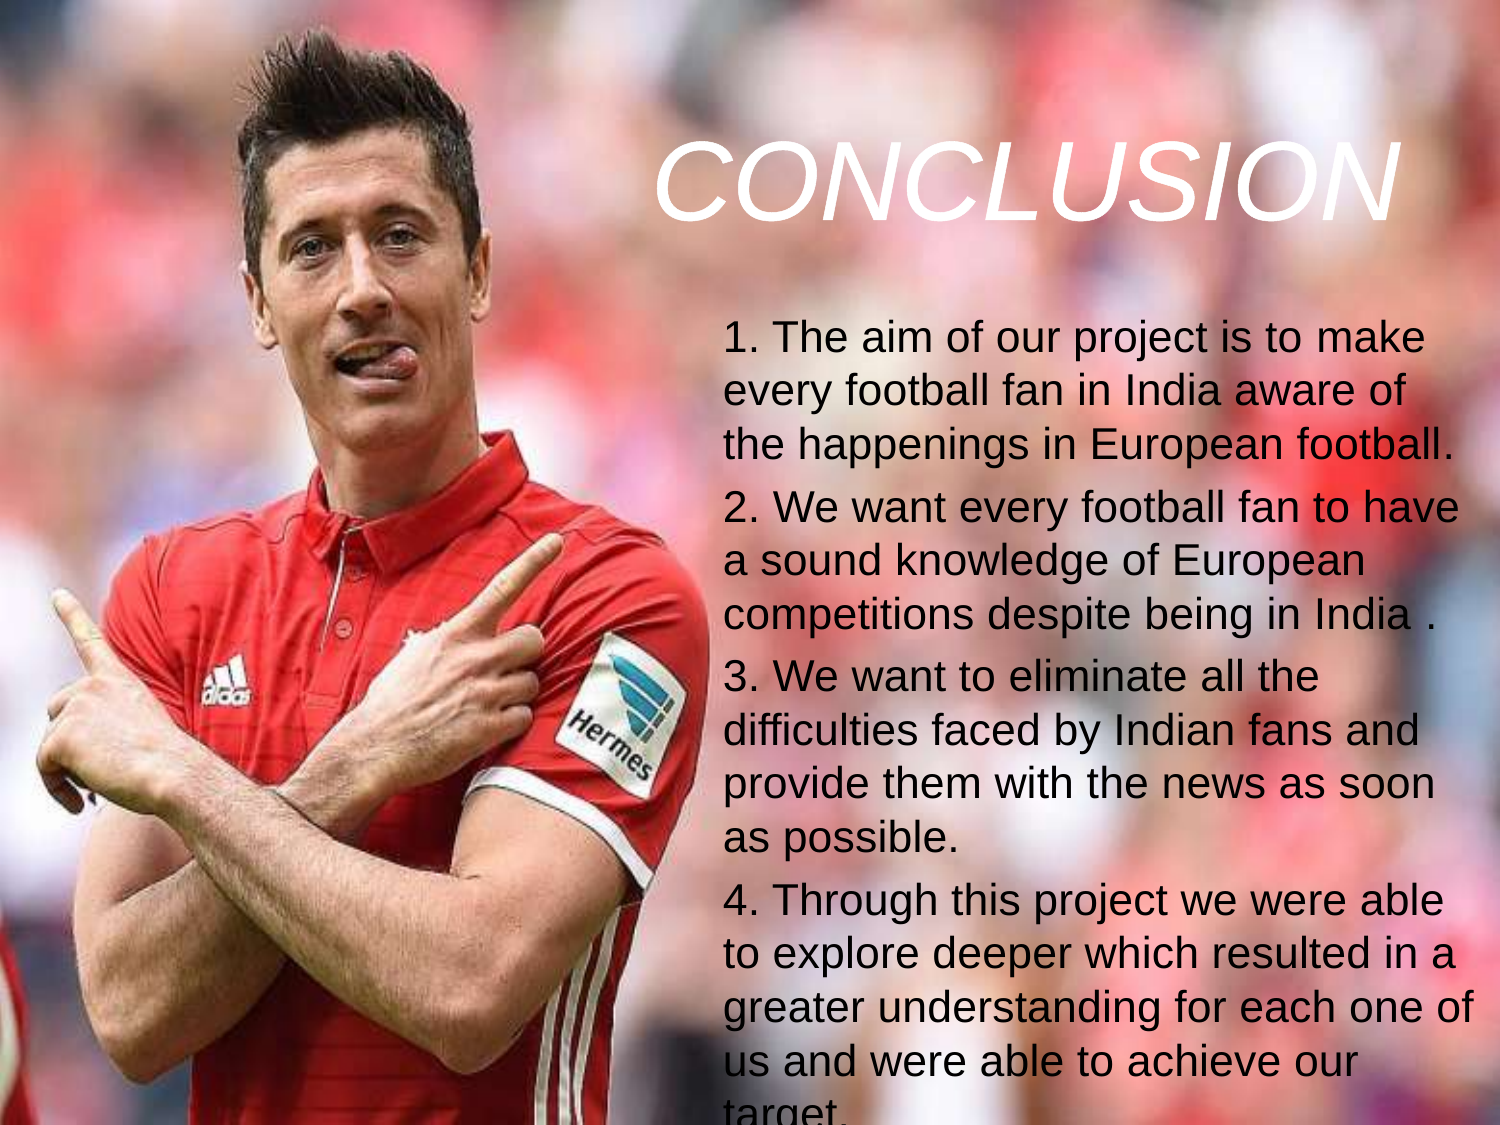

#
CONCLUSION

1. The aim of our project is to make every football fan in India aware of the happenings in European football.
2. We want every football fan to have a sound knowledge of European competitions despite being in India .
3. We want to eliminate all the difficulties faced by Indian fans and provide them with the news as soon as possible.
4. Through this project we were able to explore deeper which resulted in a greater understanding for each one of us and were able to achieve our target.